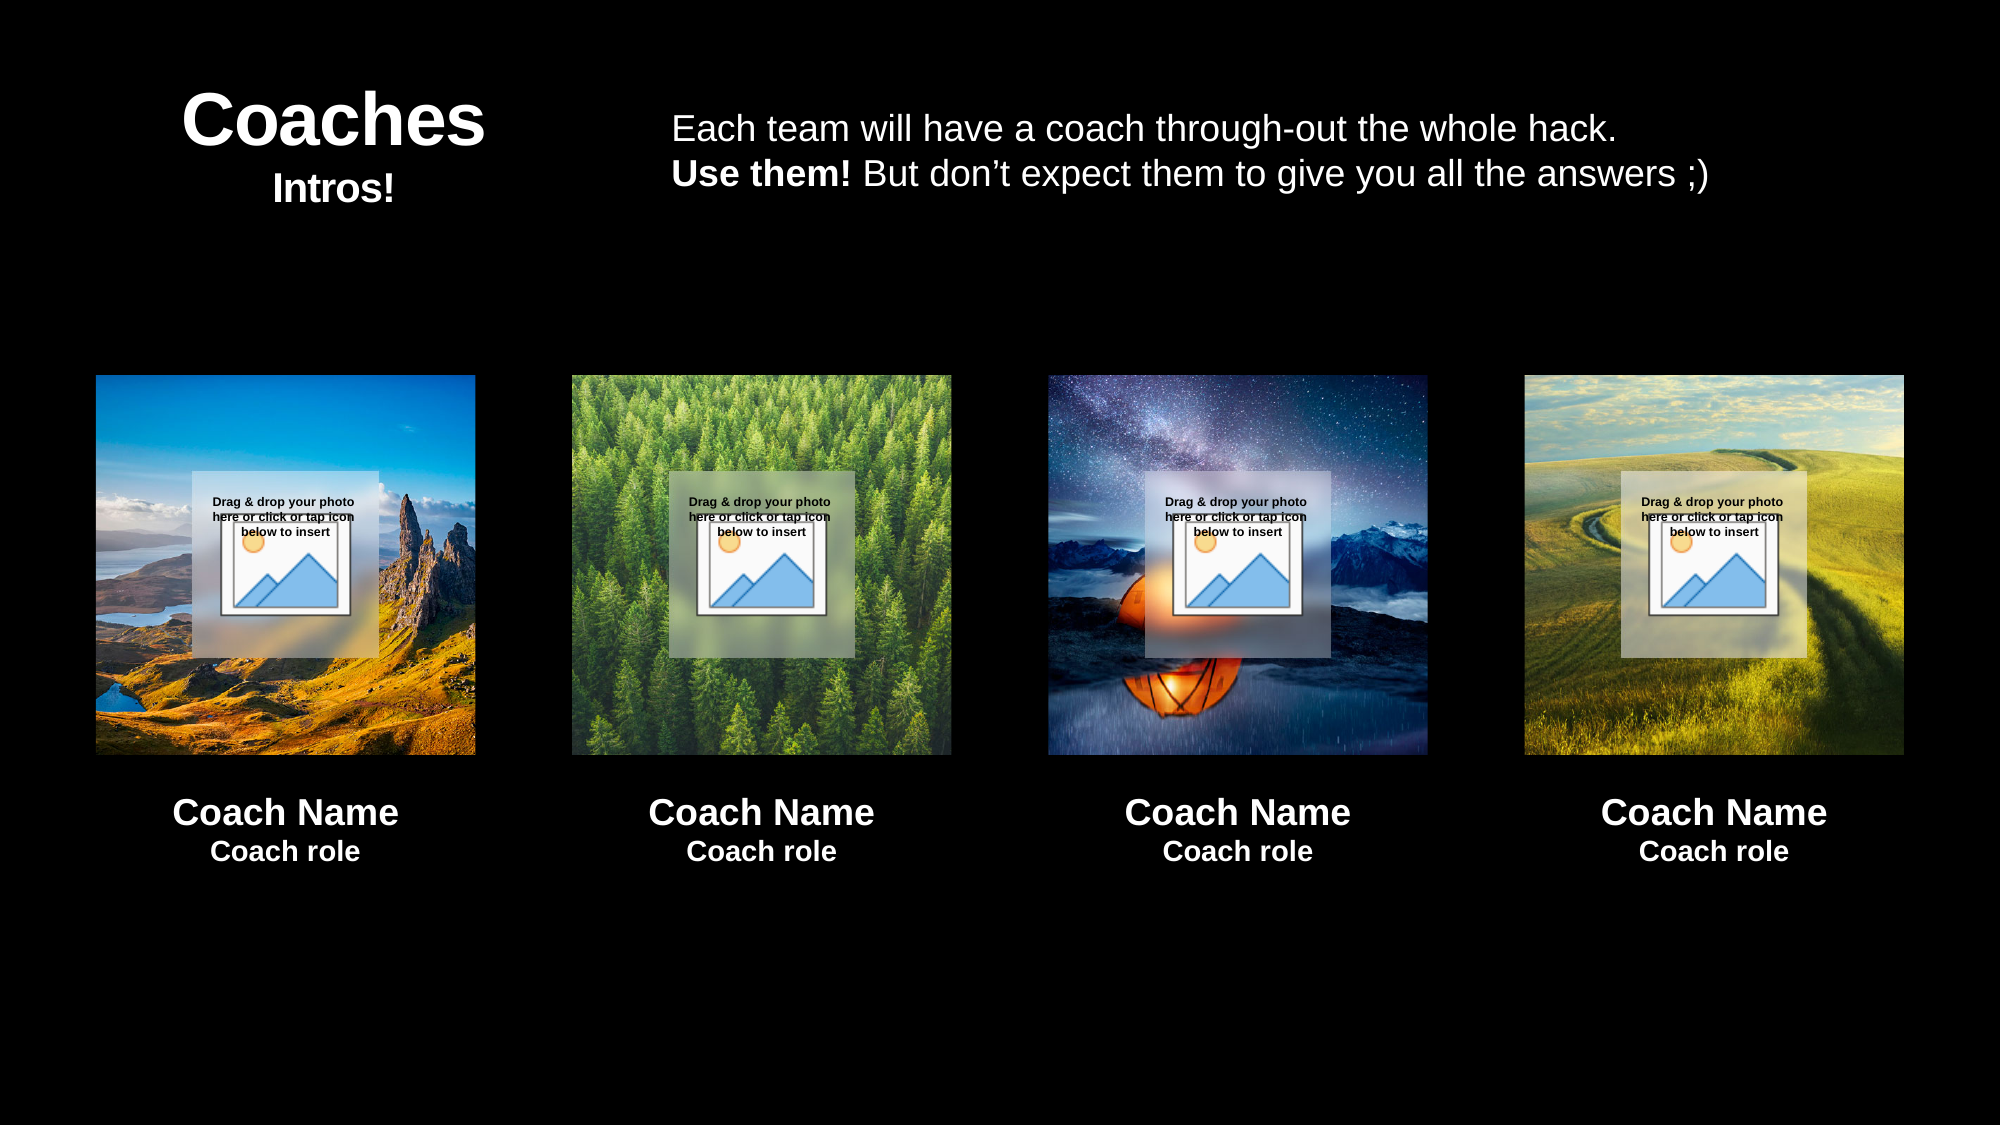

# Coaches Intros!
Each team will have a coach through-out the whole hack.
Use them! But don’t expect them to give you all the answers ;)

Coach Name
Coach role
Coach Name
Coach role
Coach Name
Coach role
Coach Name
Coach role